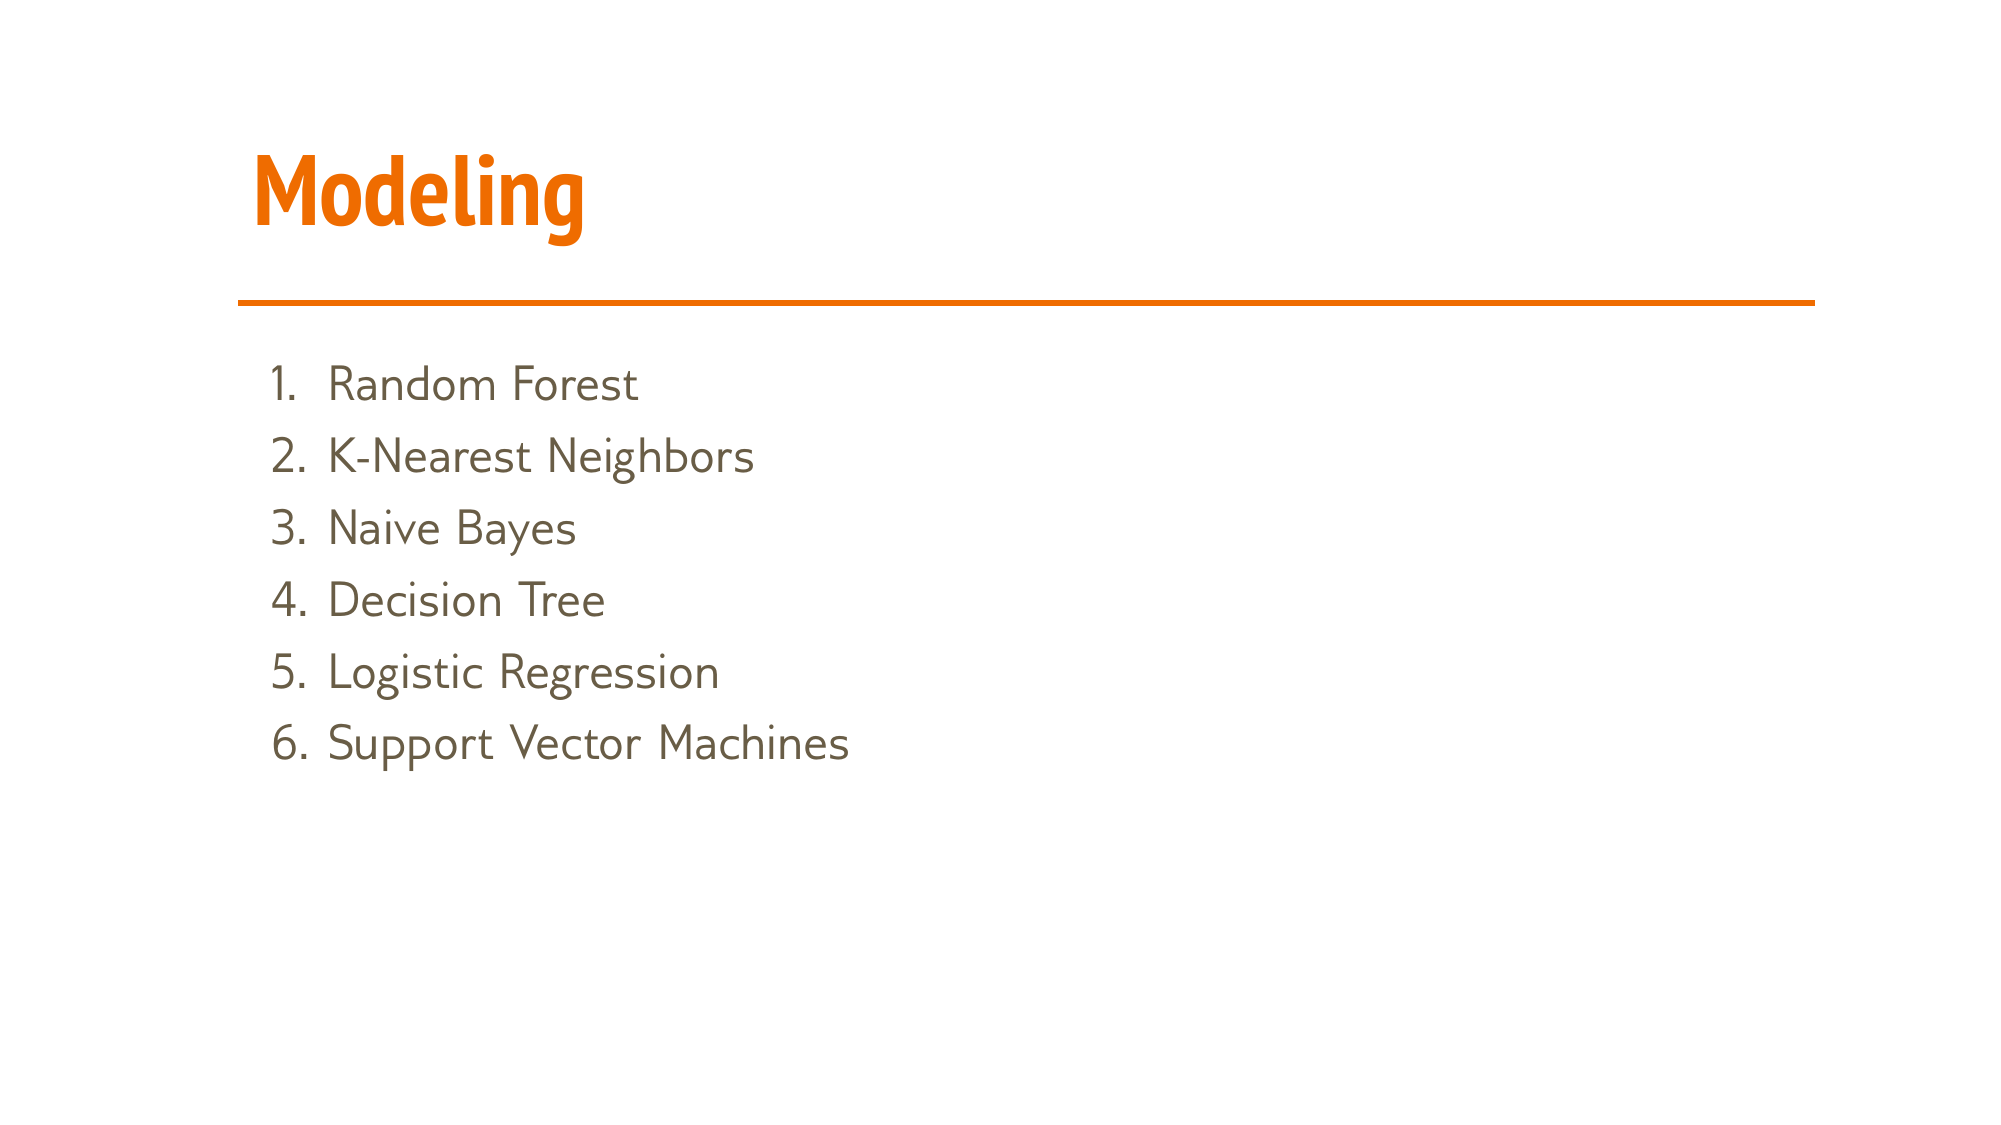

# Modeling
Random Forest
K-Nearest Neighbors
Naive Bayes
Decision Tree
Logistic Regression
Support Vector Machines